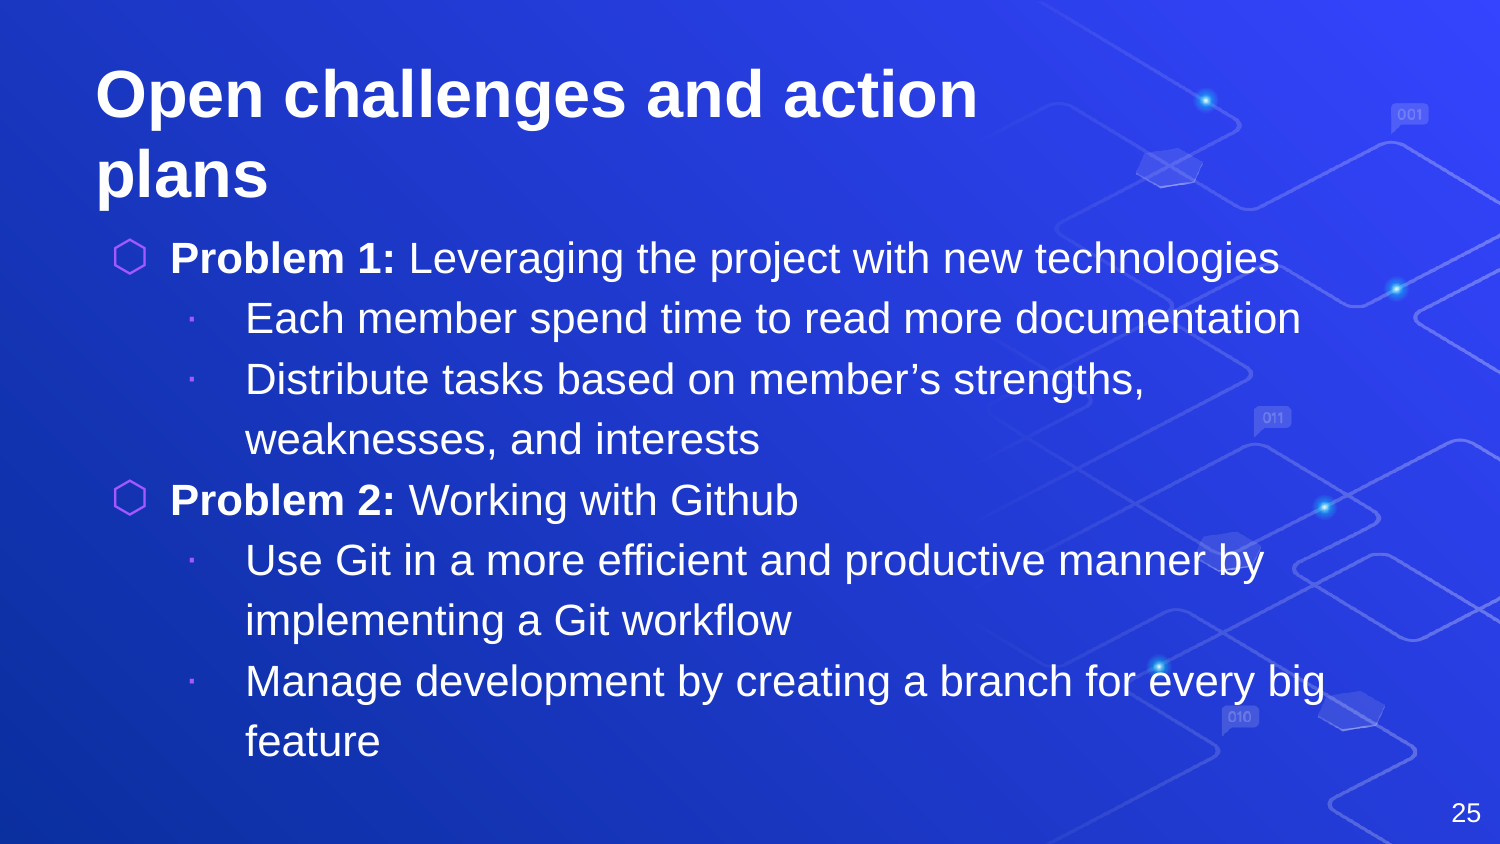

# Open challenges and action plans
Problem 1: Leveraging the project with new technologies
Each member spend time to read more documentation
Distribute tasks based on member’s strengths, weaknesses, and interests
Problem 2: Working with Github
Use Git in a more efficient and productive manner by implementing a Git workflow
Manage development by creating a branch for every big feature

25